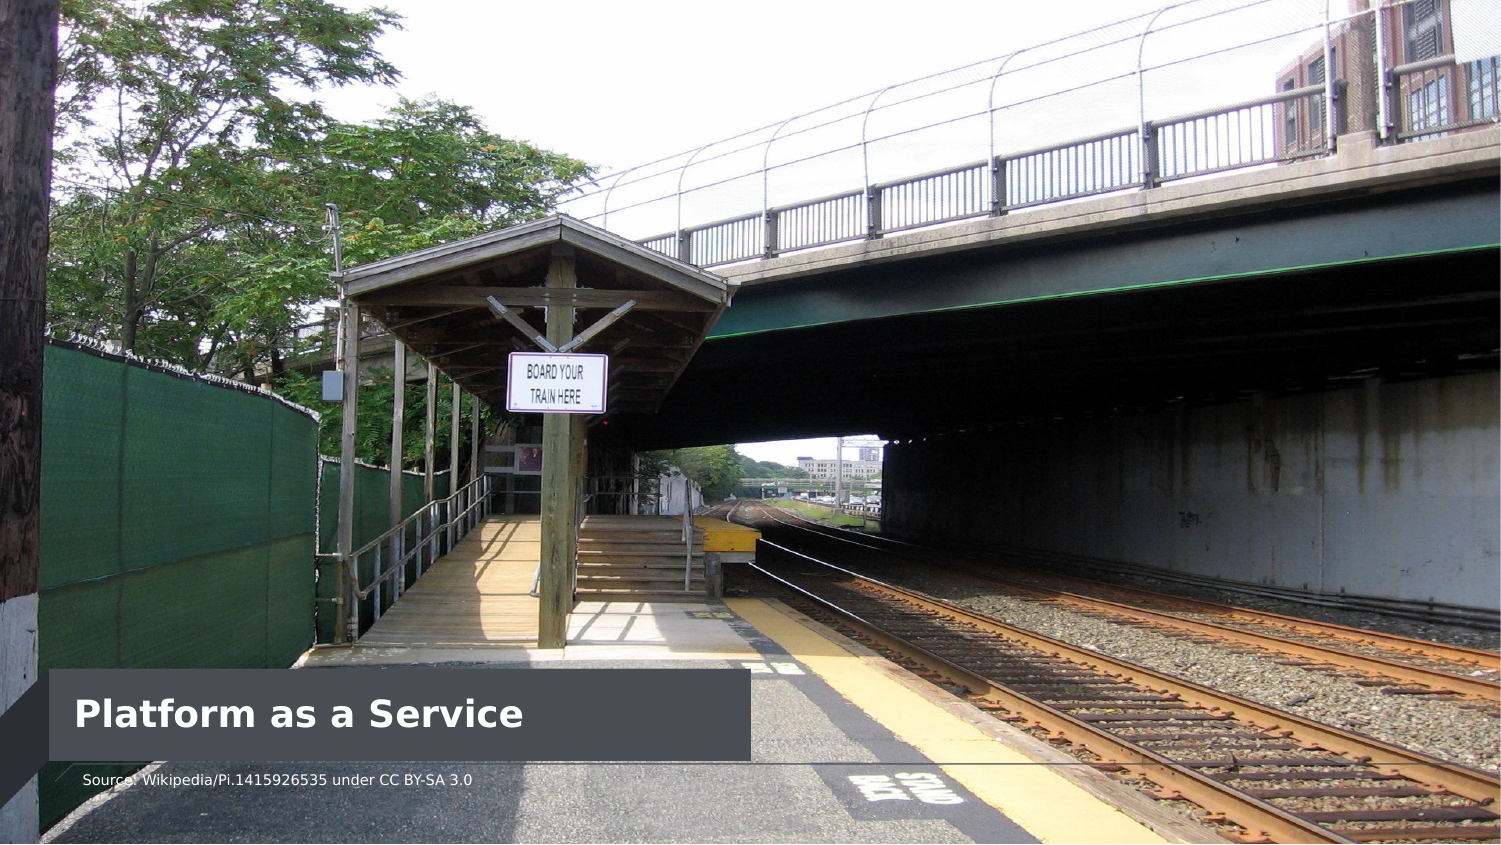

# Platform as a Service
Source: Wikipedia/Pi.1415926535 under CC BY-SA 3.0